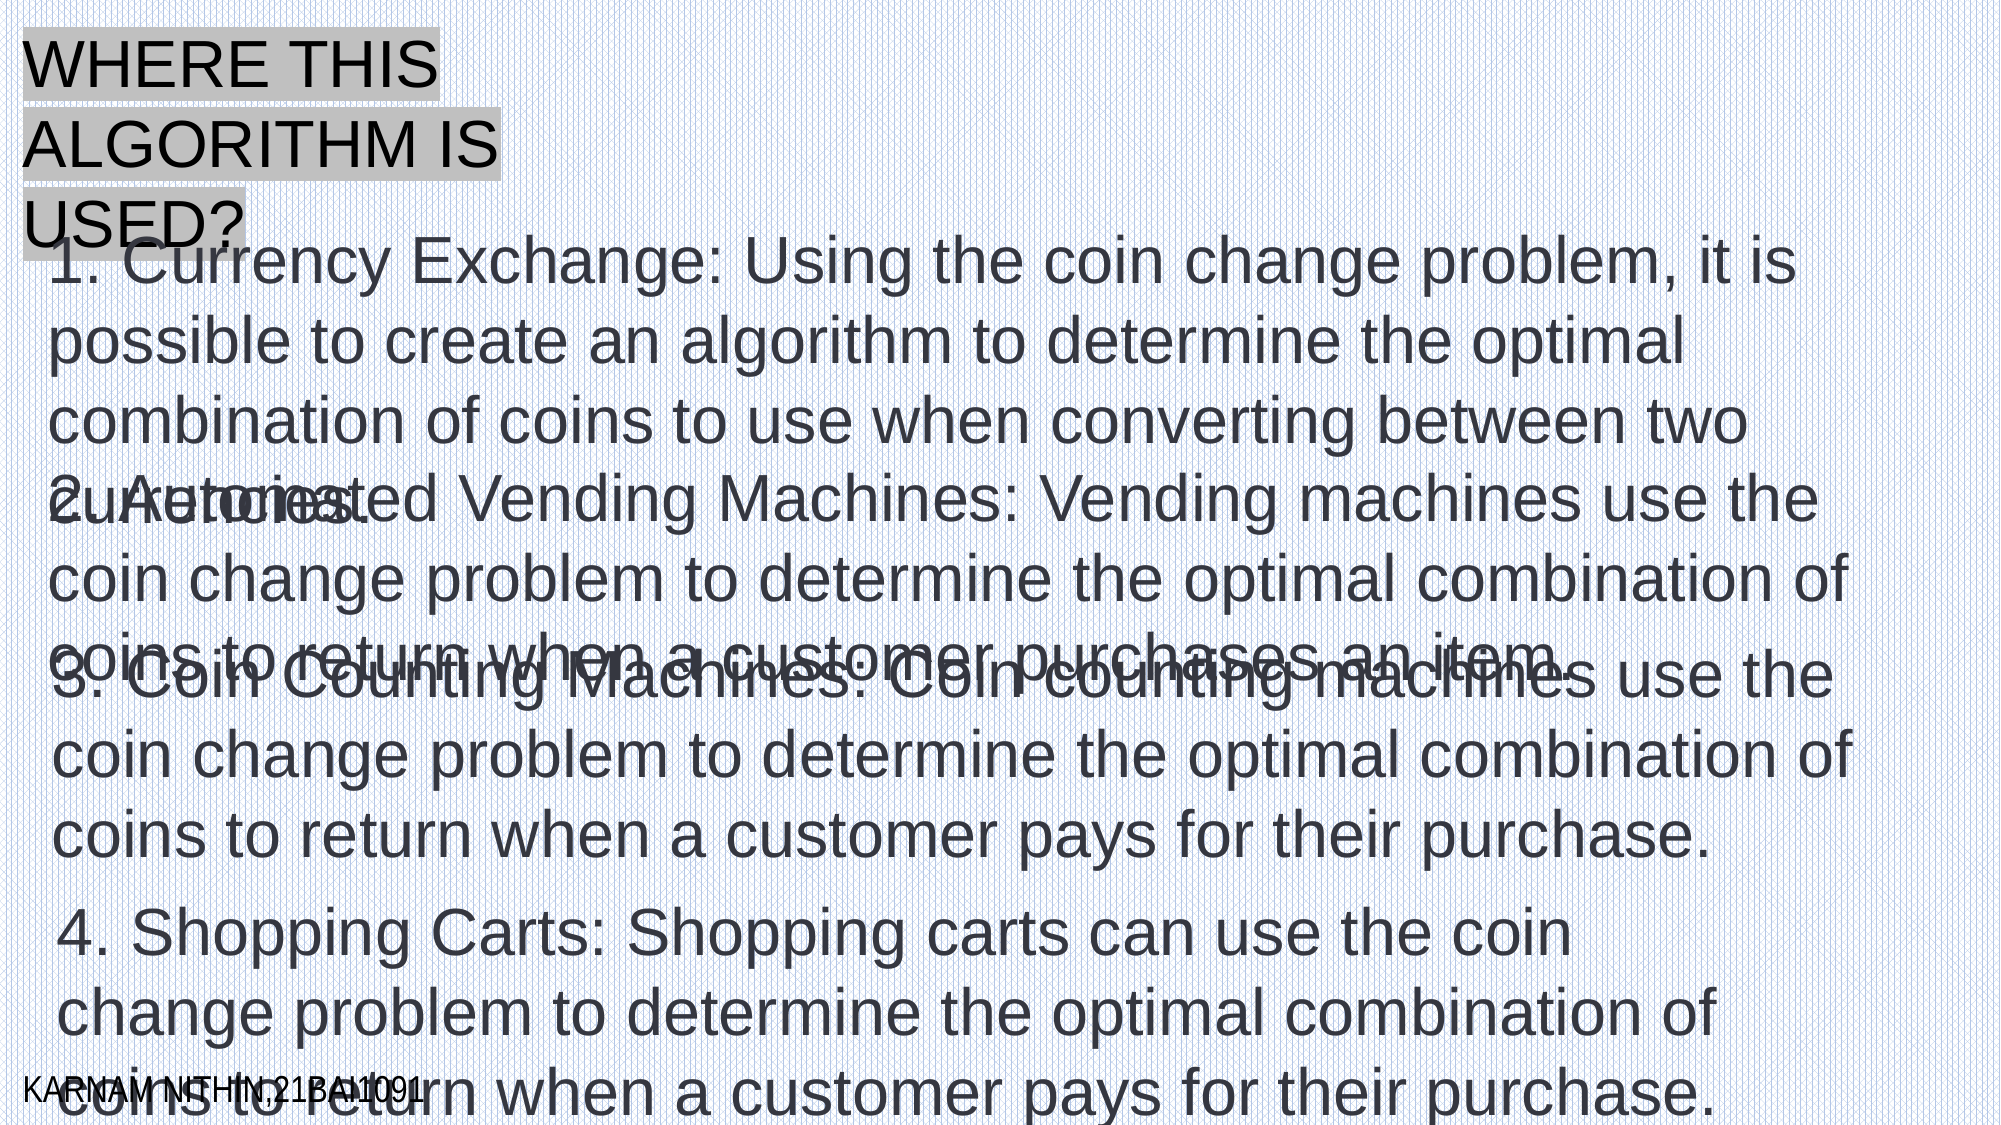

WHERE THIS ALGORITHM IS USED?
1. Currency Exchange: Using the coin change problem, it is possible to create an algorithm to determine the optimal combination of coins to use when converting between two currencies.
2. Automated Vending Machines: Vending machines use the coin change problem to determine the optimal combination of coins to return when a customer purchases an item.
3. Coin Counting Machines: Coin counting machines use the coin change problem to determine the optimal combination of coins to return when a customer pays for their purchase.
4. Shopping Carts: Shopping carts can use the coin change problem to determine the optimal combination of coins to return when a customer pays for their purchase.
KARNAM NITHIN,21BAI1091